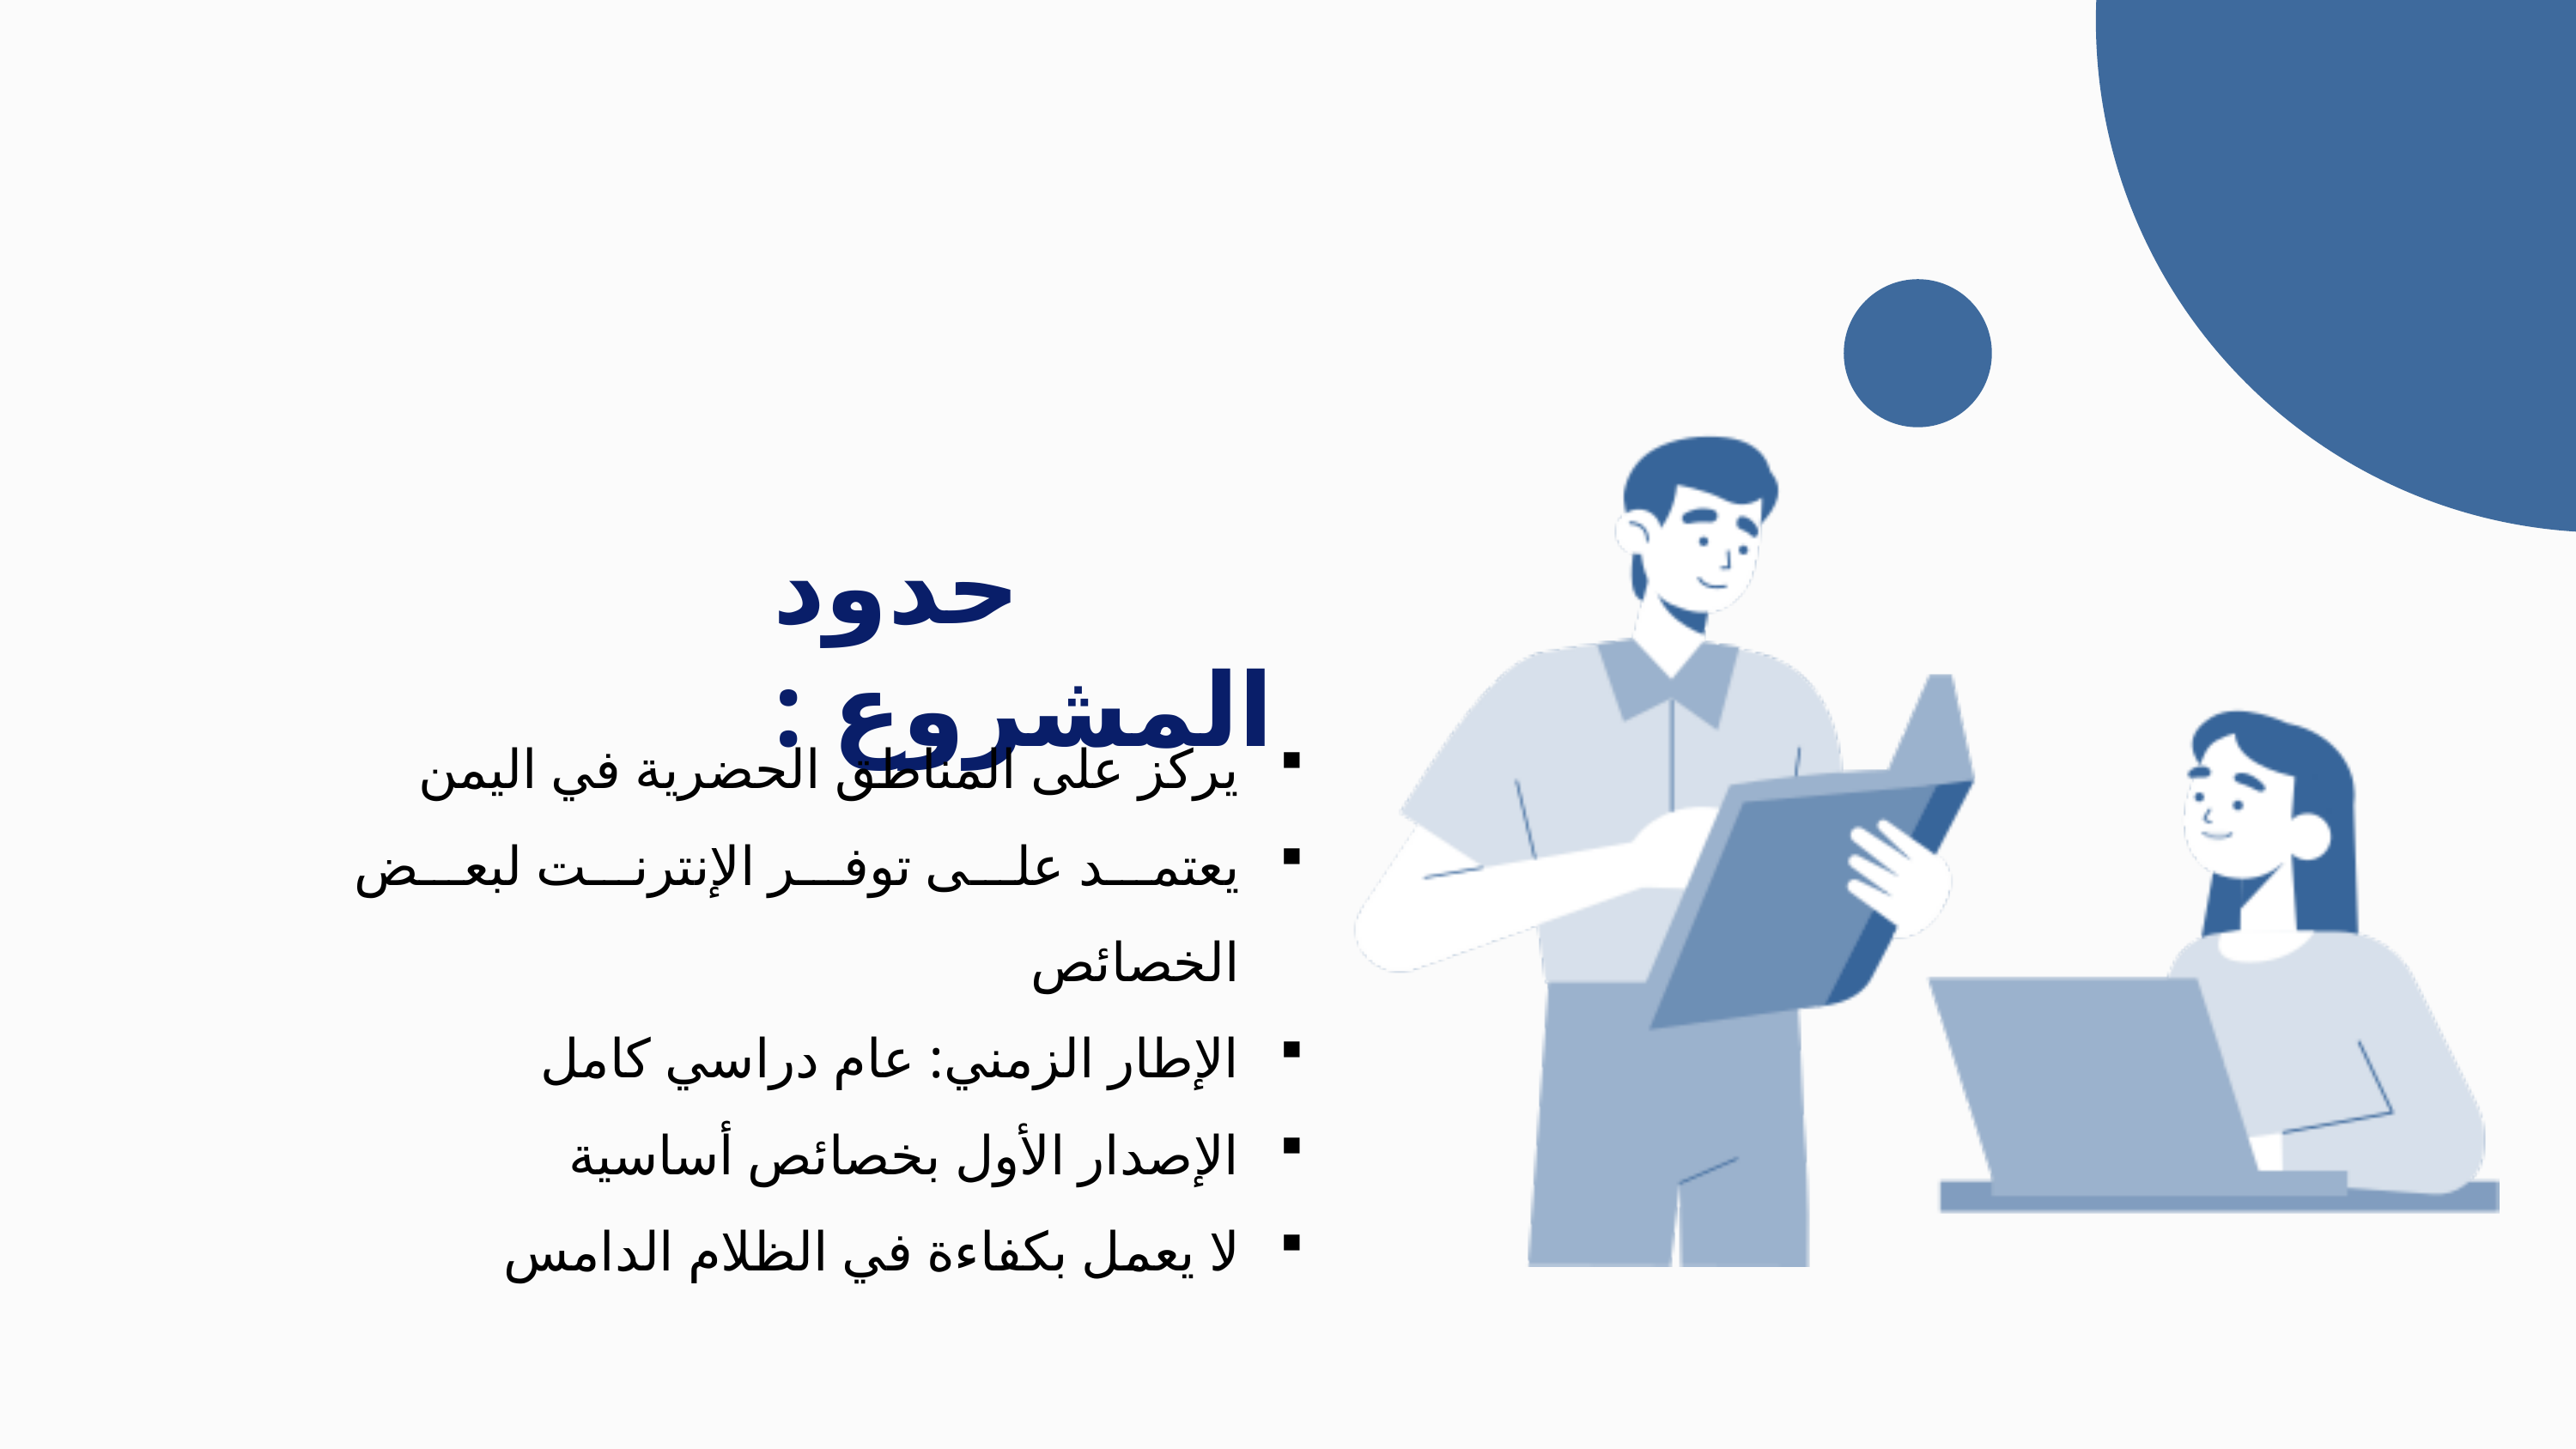

حدود المشروع :
يركز على المناطق الحضرية في اليمن
يعتمد على توفر الإنترنت لبعض الخصائص
الإطار الزمني: عام دراسي كامل
الإصدار الأول بخصائص أساسية
لا يعمل بكفاءة في الظلام الدامس